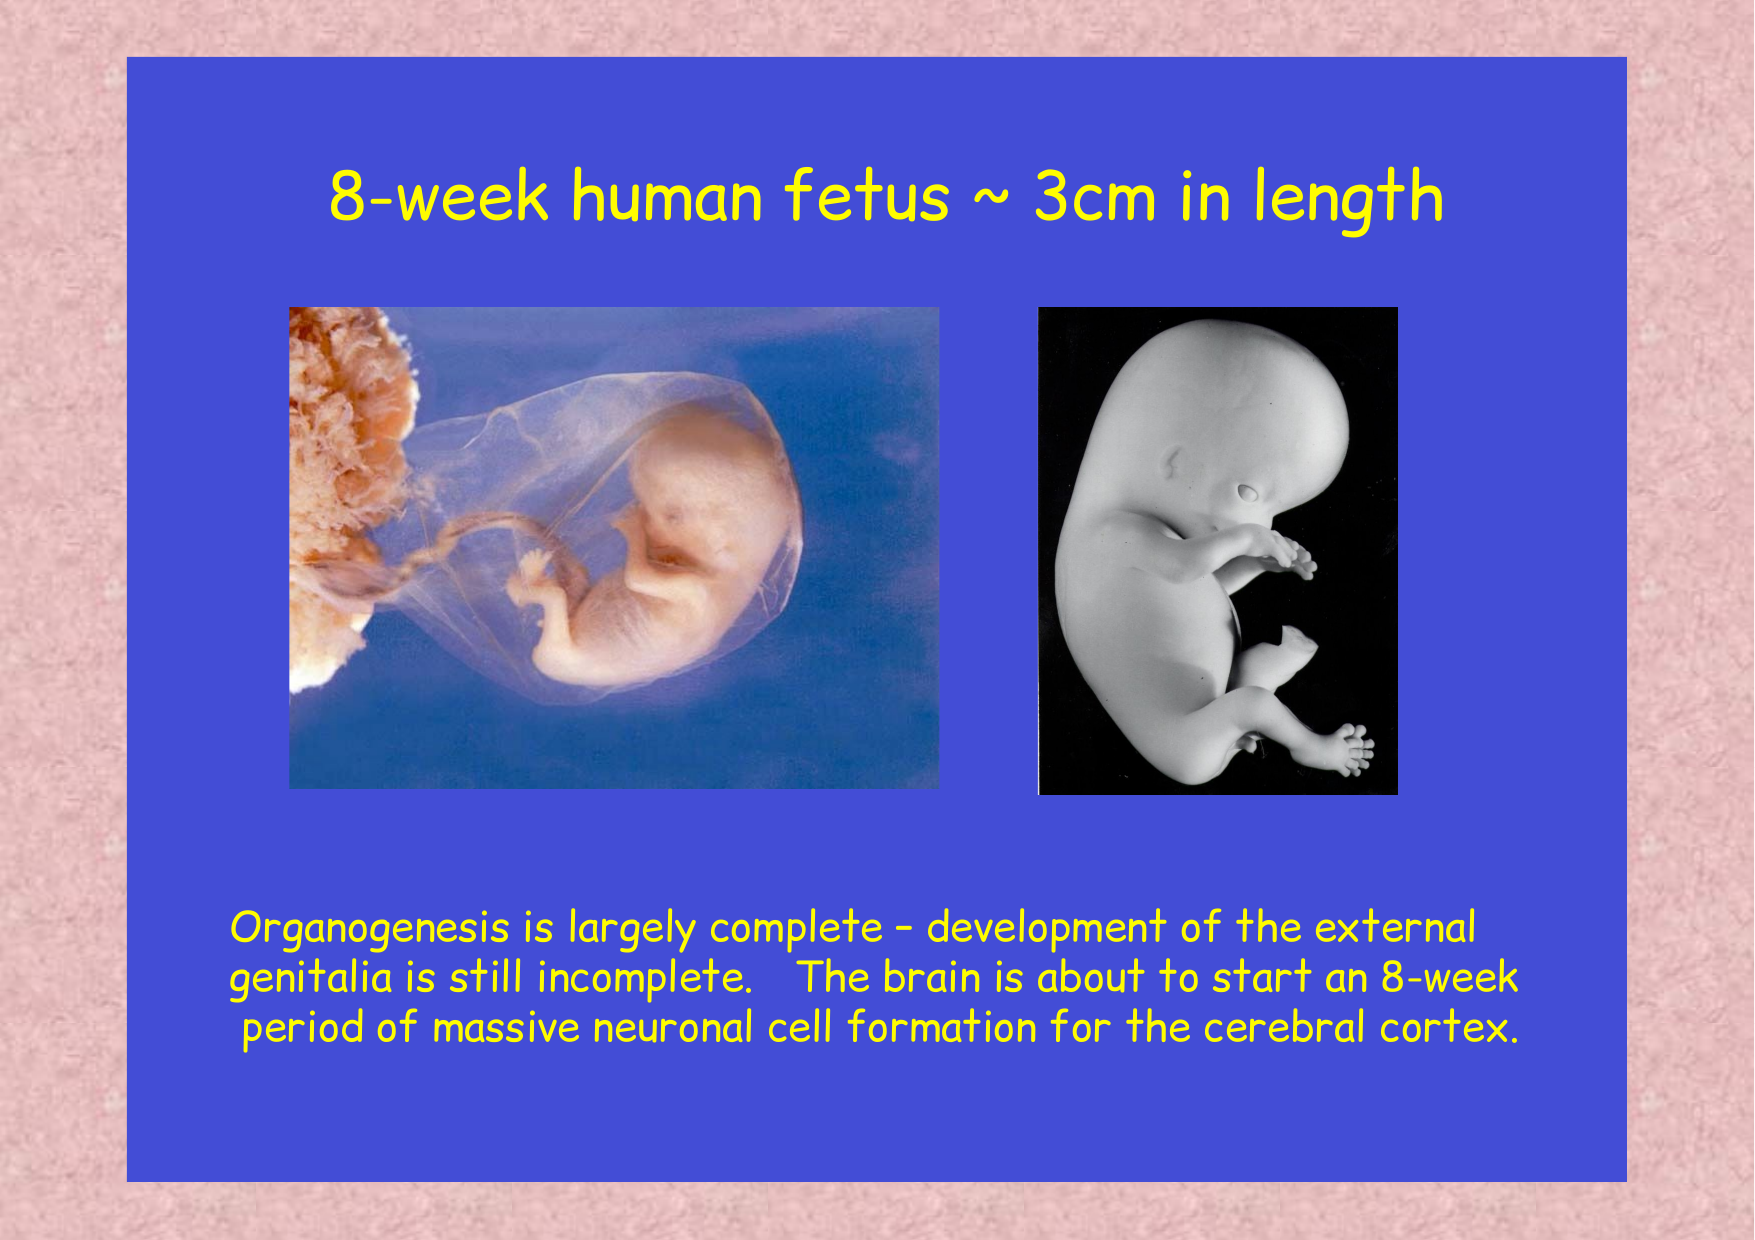

# 8-week human fetus ~ 3cm in length

Organogenesis is largely complete – development of the external  genitalia is still incomplete.	The brain is about to start an 8-week  period of massive neuronal cell formation for the cerebral cortex.